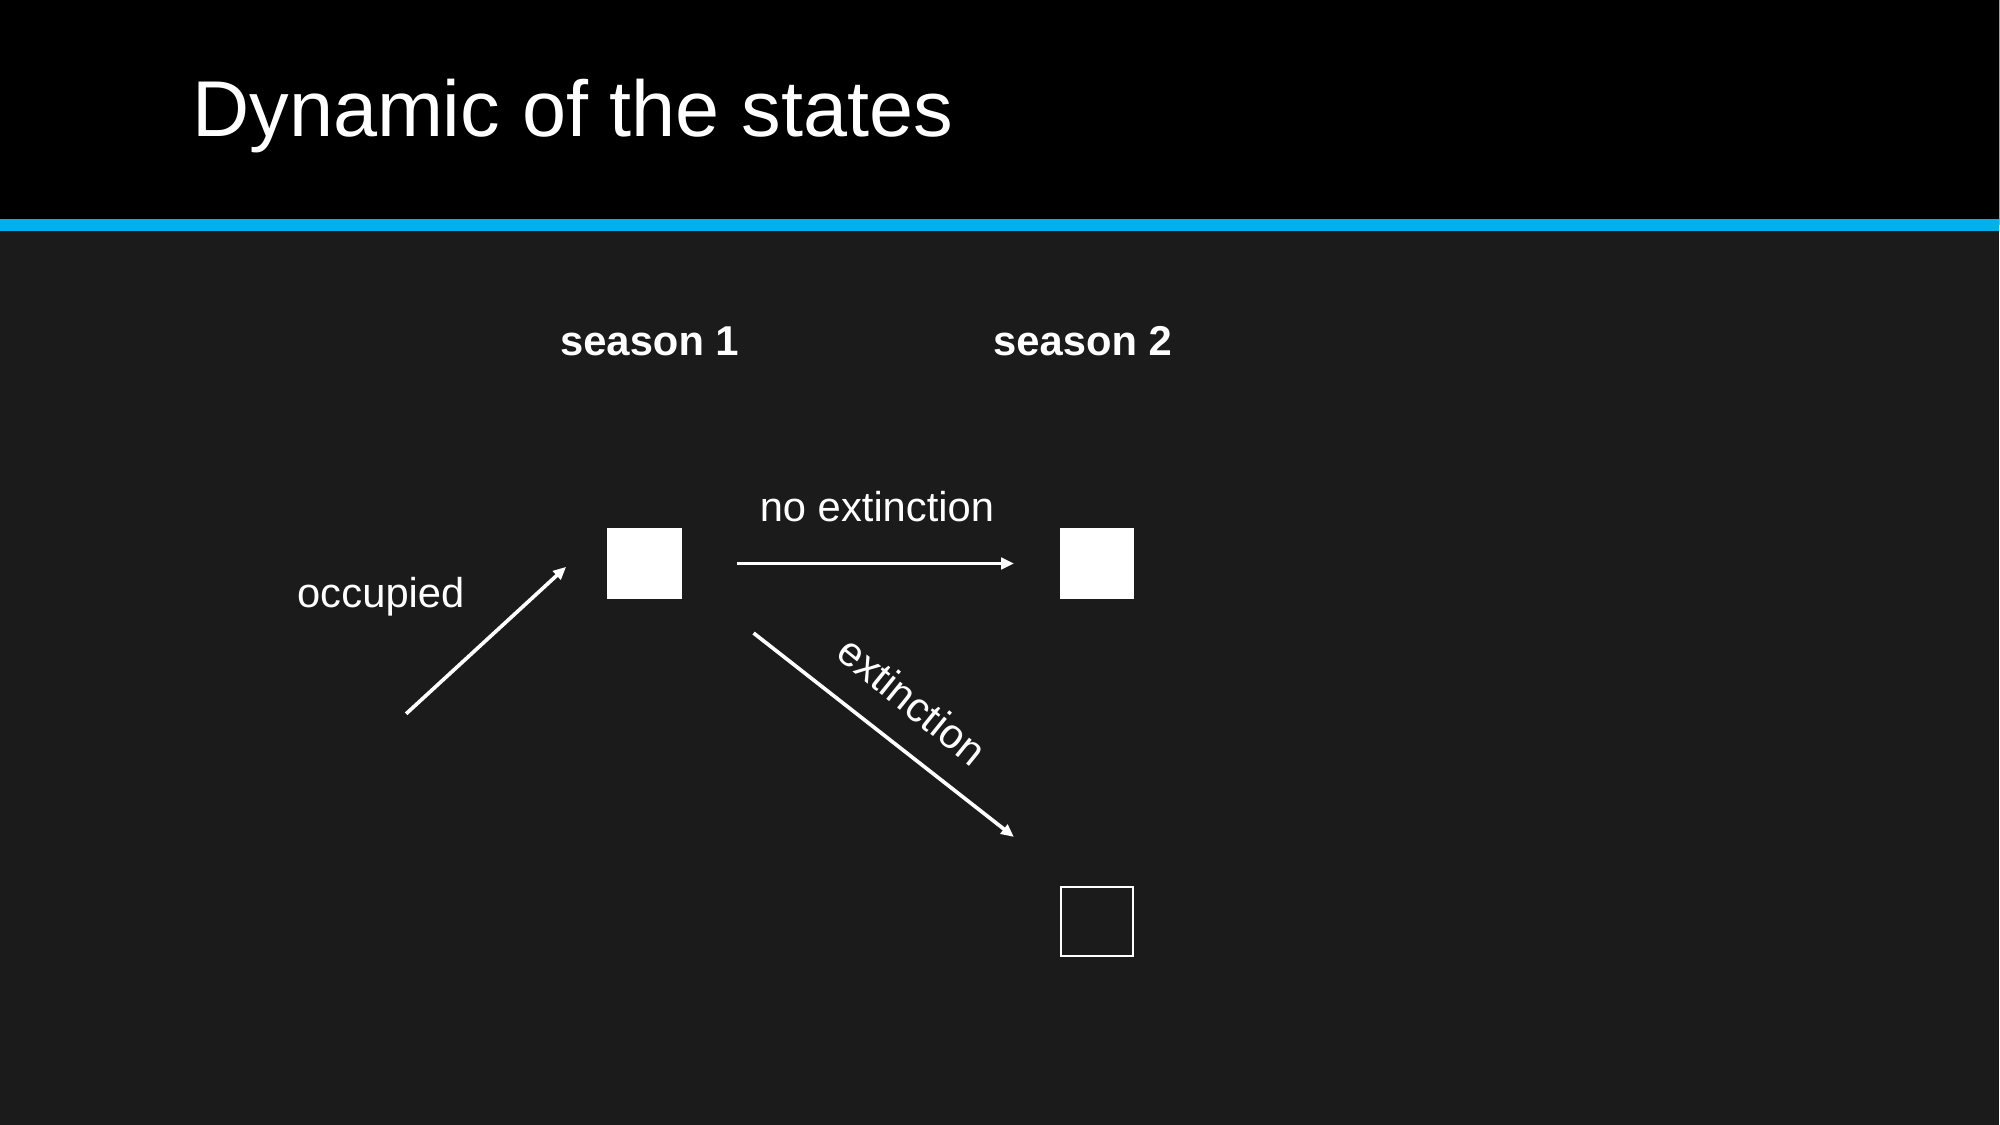

# Dynamic of the states
season 2
season 1
no extinction

occupied
extinction